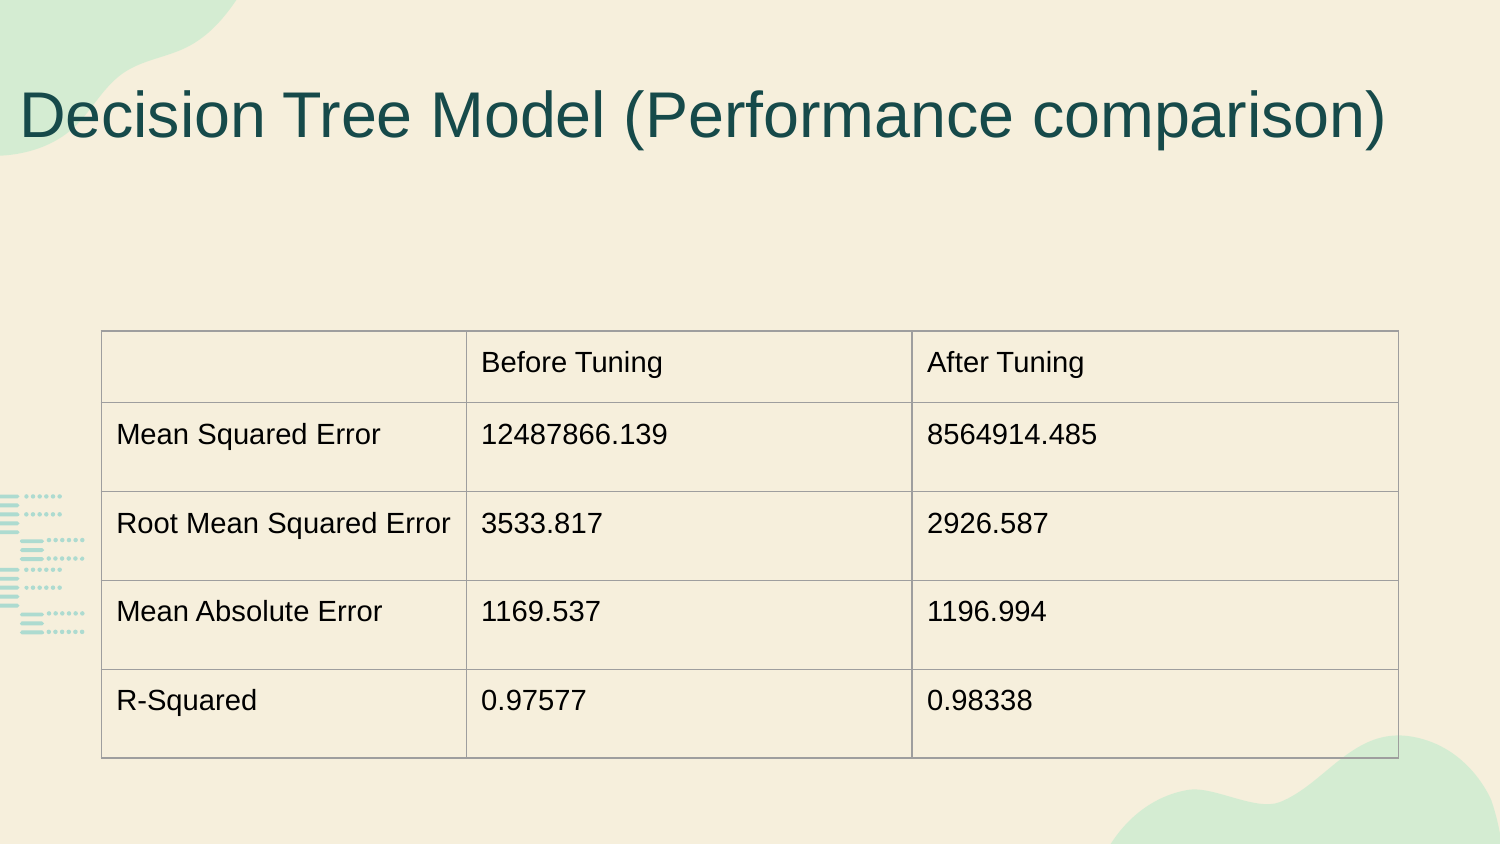

# Decision Tree Model (Performance comparison)
|  | Before Tuning | After Tuning |
| --- | --- | --- |
| Mean Squared Error | 12487866.139 | 8564914.485 |
| Root Mean Squared Error | 3533.817 | 2926.587 |
| Mean Absolute Error | 1169.537 | 1196.994 |
| R-Squared | 0.97577 | 0.98338 |